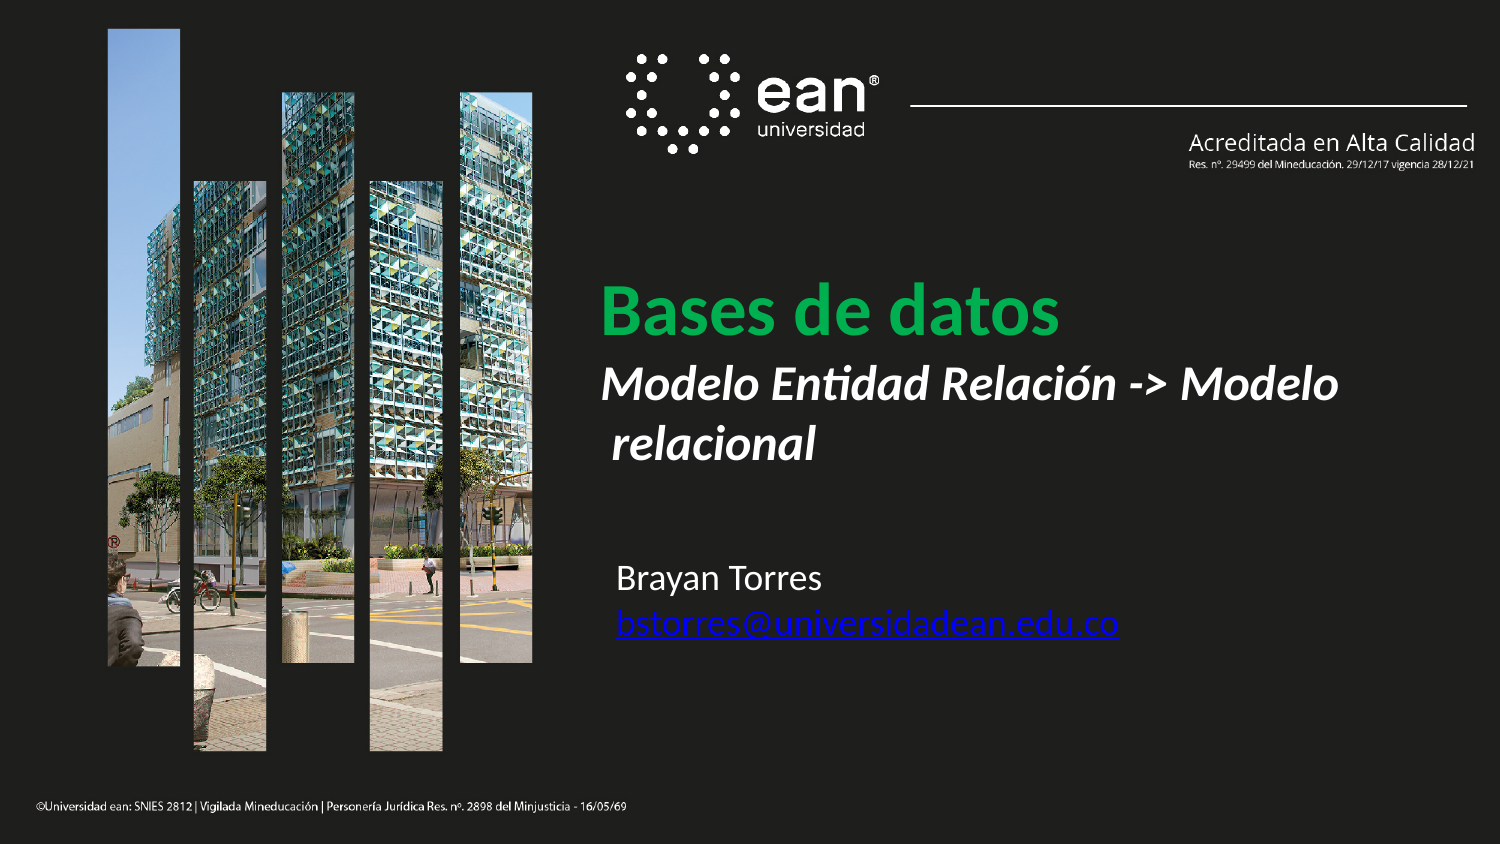

Bases de datos
Modelo Entidad Relación -> Modelo
 relacional
Brayan Torres
bstorres@universidadean.edu.co